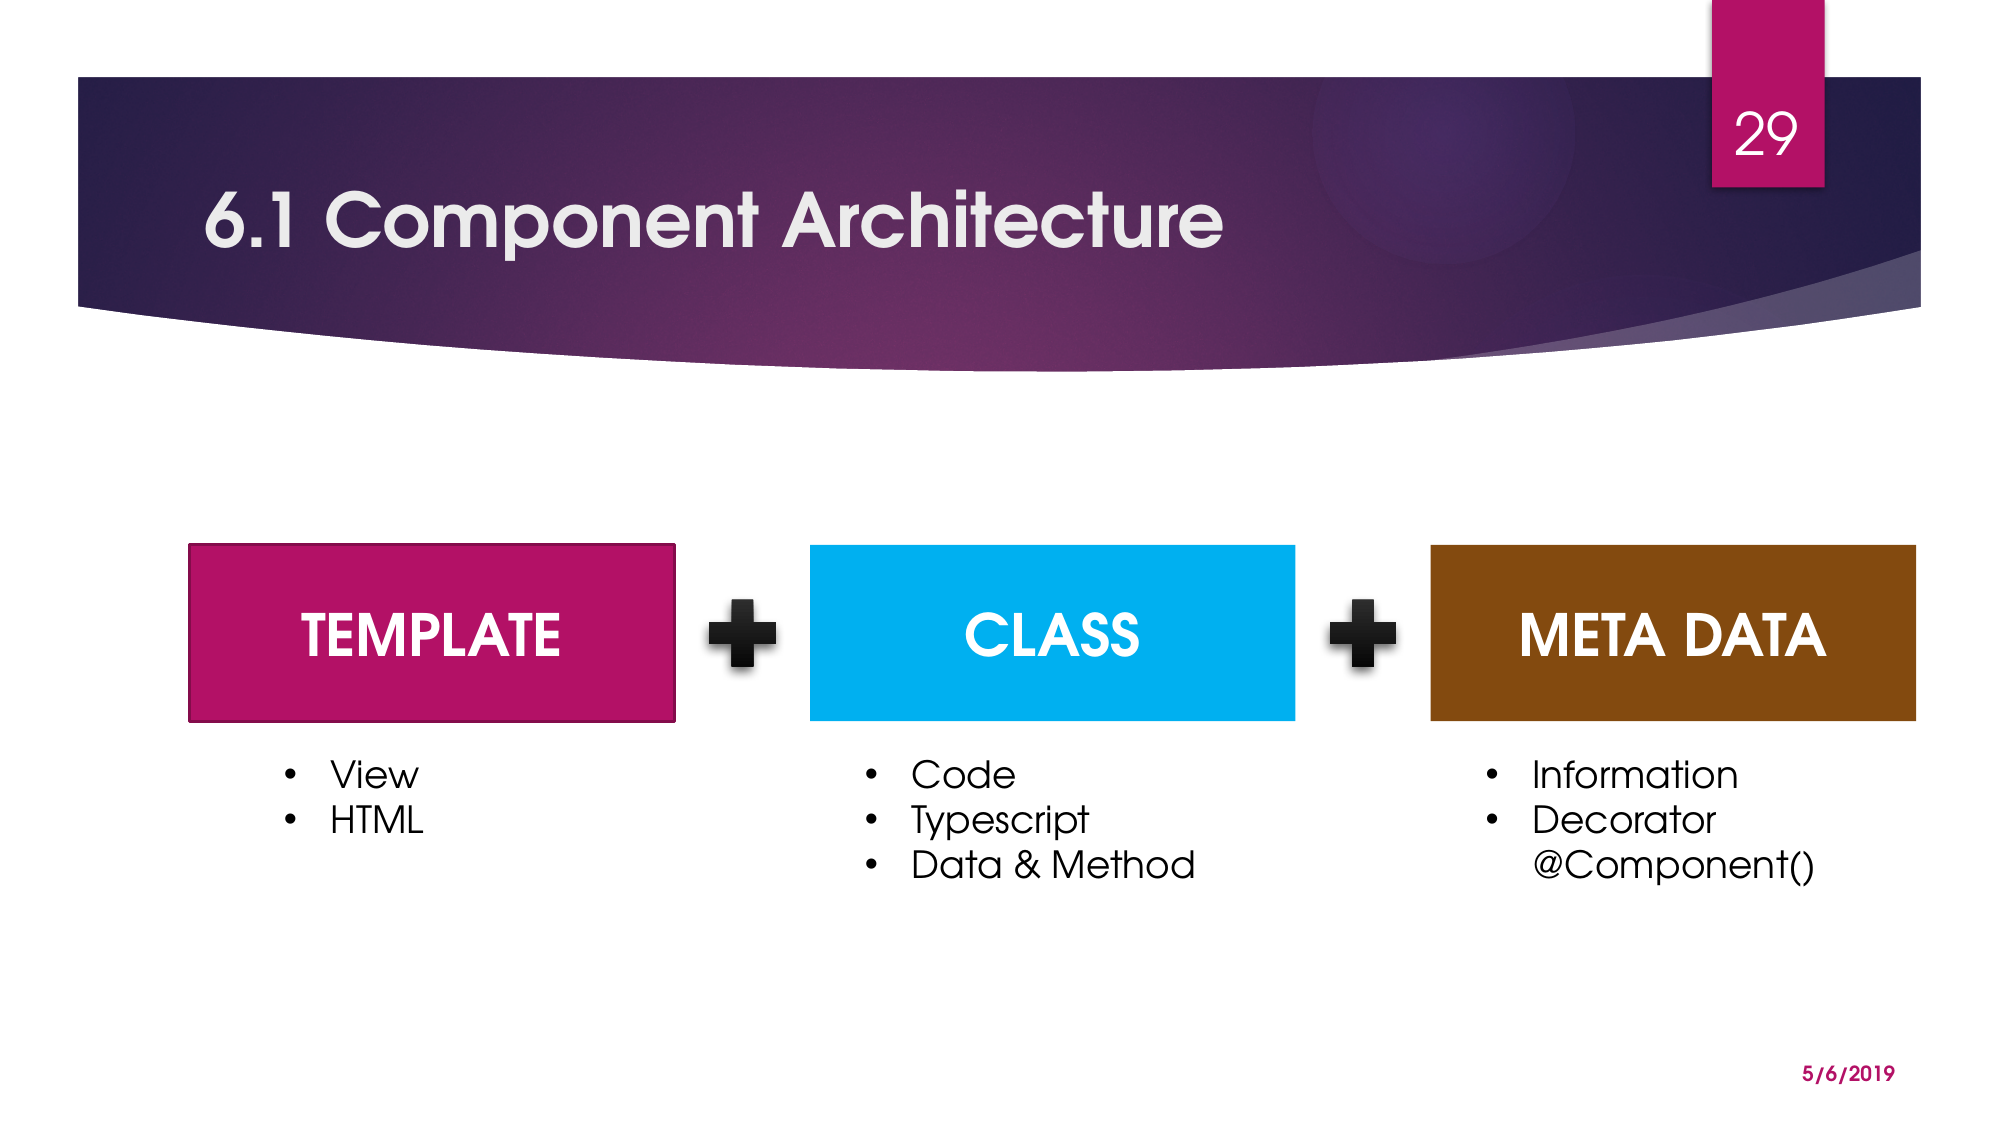

29
# 6.1 Component Architecture
TEMPLATE
CLASS
META DATA

View
HTML
Code
Typescript
Data & Method
Information
Decorator @Component()
5/6/2019